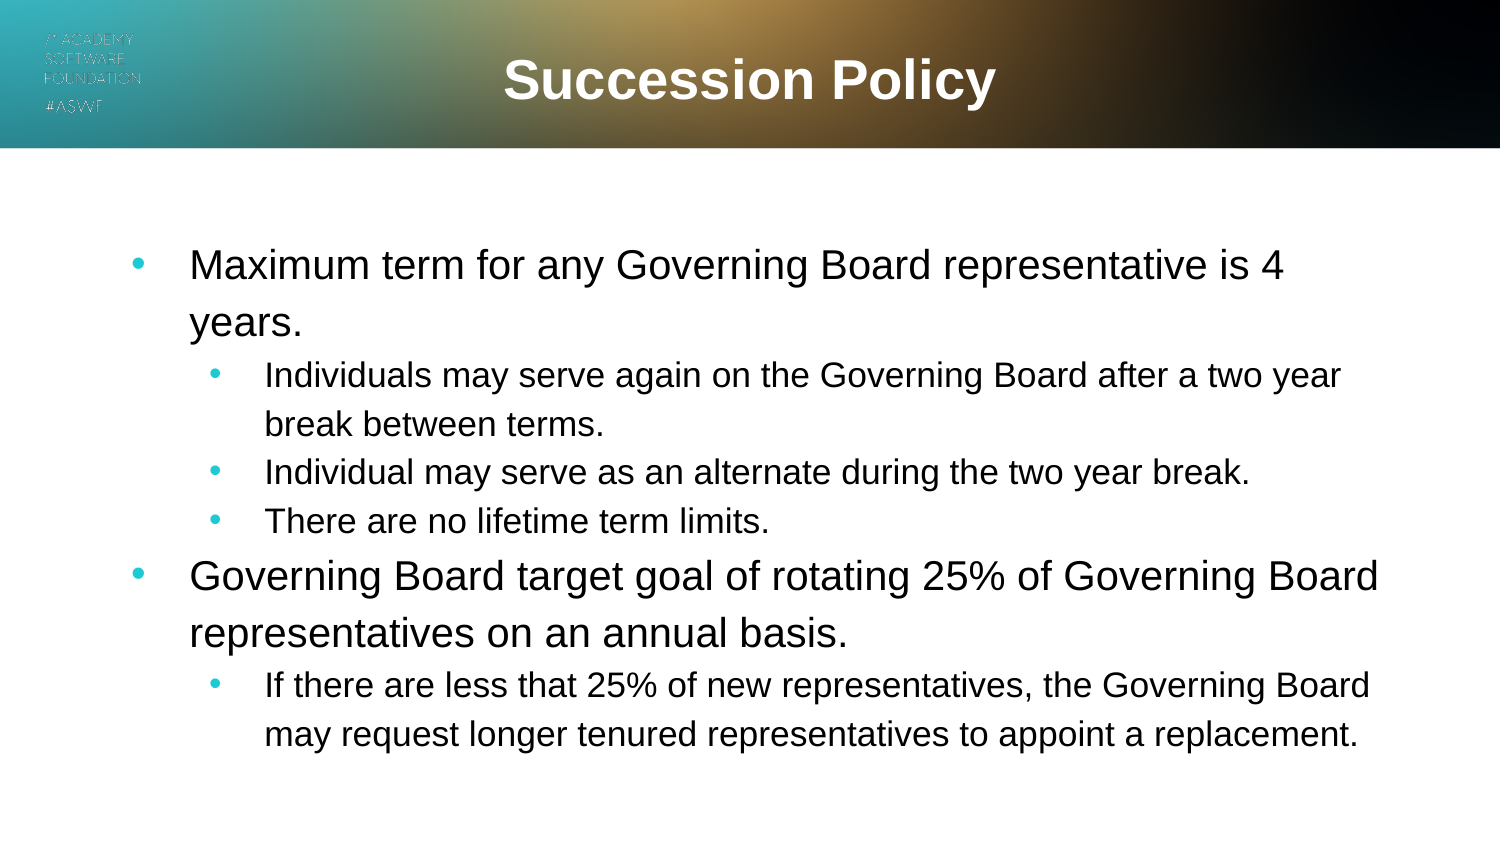

# Succession Policy
Maximum term for any Governing Board representative is 4 years.
Individuals may serve again on the Governing Board after a two year break between terms.
Individual may serve as an alternate during the two year break.
There are no lifetime term limits.
Governing Board target goal of rotating 25% of Governing Board representatives on an annual basis.
If there are less that 25% of new representatives, the Governing Board may request longer tenured representatives to appoint a replacement.